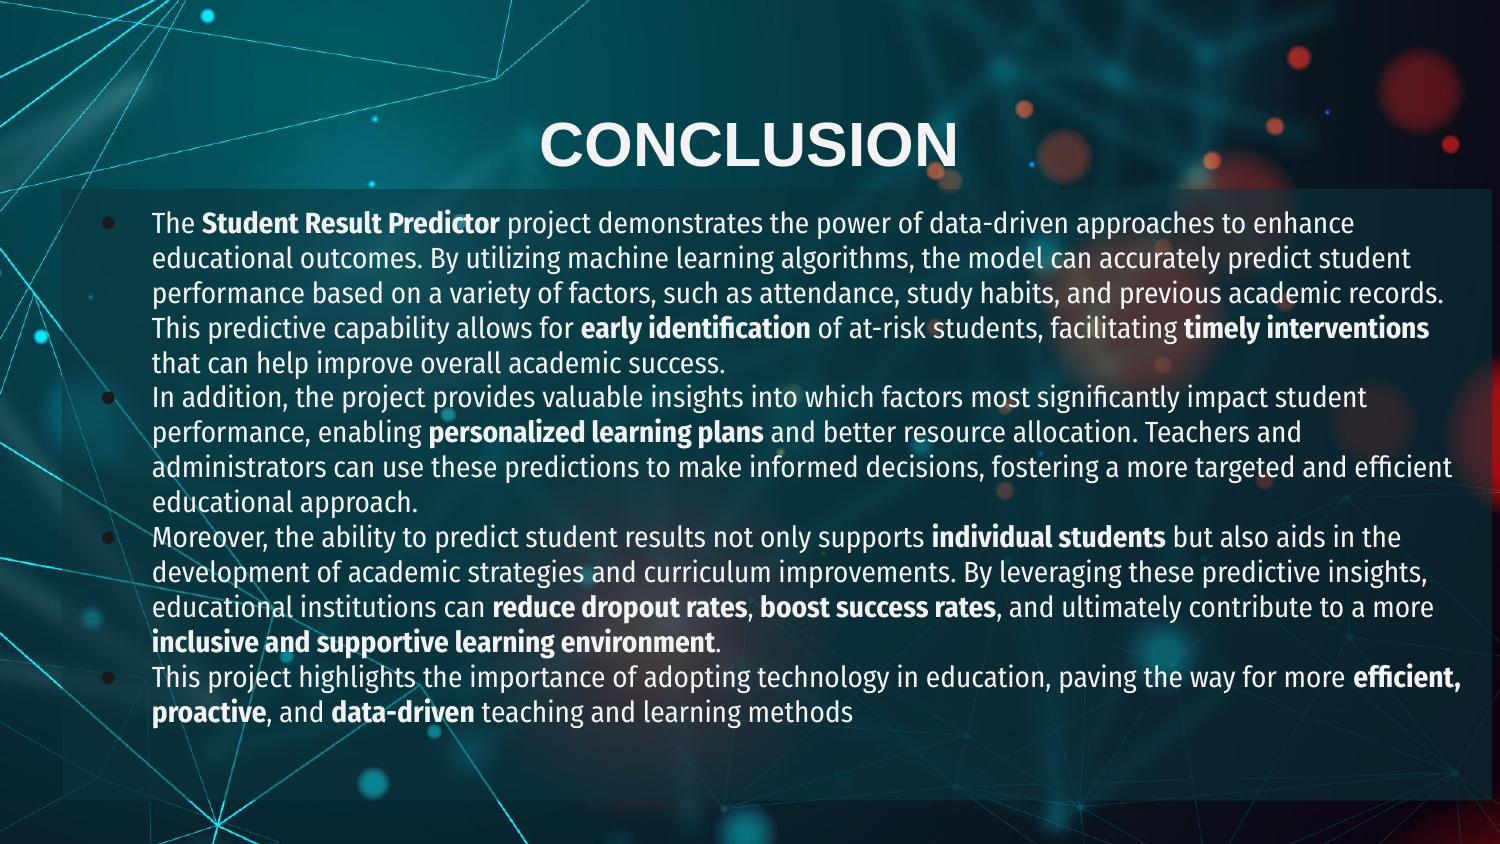

# CONCLUSION
The Student Result Predictor project demonstrates the power of data-driven approaches to enhance educational outcomes. By utilizing machine learning algorithms, the model can accurately predict student performance based on a variety of factors, such as attendance, study habits, and previous academic records. This predictive capability allows for early identification of at-risk students, facilitating timely interventions that can help improve overall academic success.
In addition, the project provides valuable insights into which factors most significantly impact student performance, enabling personalized learning plans and better resource allocation. Teachers and administrators can use these predictions to make informed decisions, fostering a more targeted and efficient educational approach.
Moreover, the ability to predict student results not only supports individual students but also aids in the development of academic strategies and curriculum improvements. By leveraging these predictive insights, educational institutions can reduce dropout rates, boost success rates, and ultimately contribute to a more inclusive and supportive learning environment.
This project highlights the importance of adopting technology in education, paving the way for more efficient, proactive, and data-driven teaching and learning methods